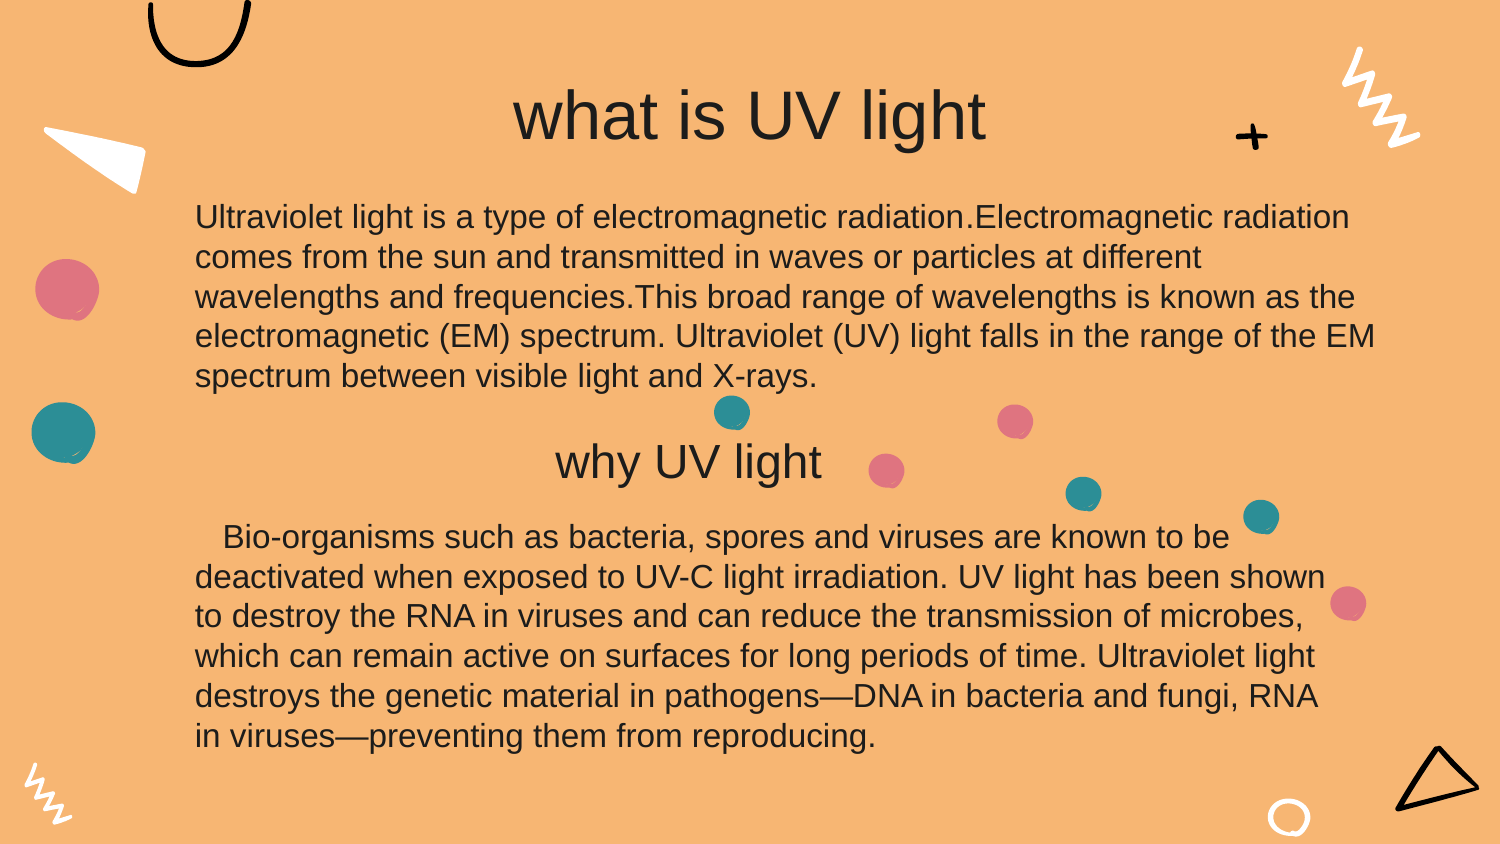

# what is UV light
Ultraviolet light is a type of electromagnetic radiation.Electromagnetic radiation comes from the sun and transmitted in waves or particles at different wavelengths and frequencies.This broad range of wavelengths is known as the electromagnetic (EM) spectrum. Ultraviolet (UV) light falls in the range of the EM spectrum between visible light and X-rays.

why UV light

   Bio-organisms such as bacteria, spores and viruses are known to be deactivated when exposed to UV-C light irradiation. UV light has been shown to destroy the RNA in viruses and can reduce the transmission of microbes, which can remain active on surfaces for long periods of time. Ultraviolet light destroys the genetic material in pathogens—DNA in bacteria and fungi, RNA in viruses—preventing them from reproducing.